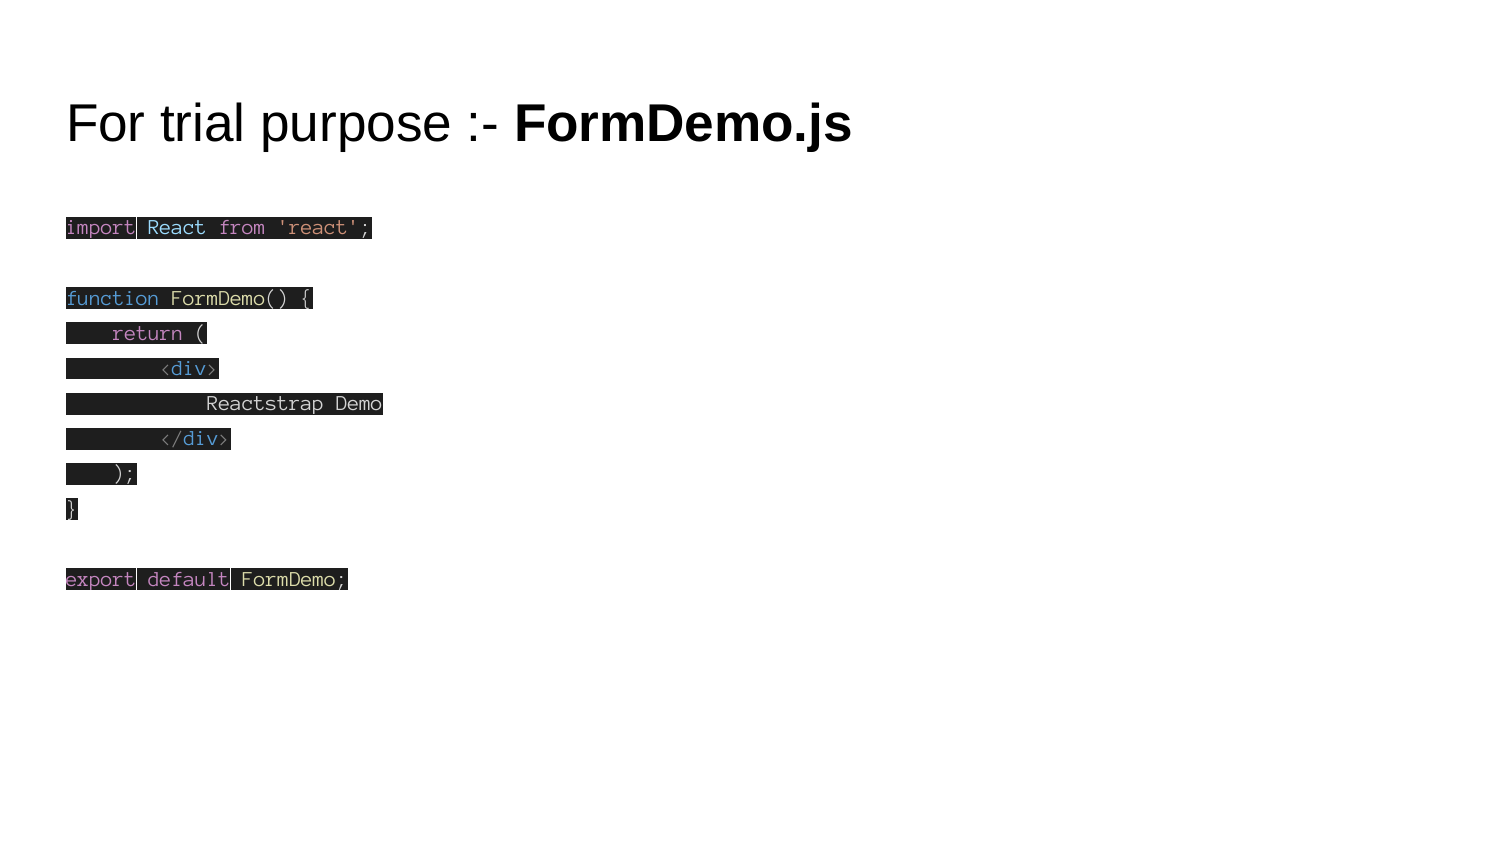

# For trial purpose :- FormDemo.js
import React from 'react';

function FormDemo() {
    return (
        <div>
            Reactstrap Demo
        </div>
    );
}

export default FormDemo;